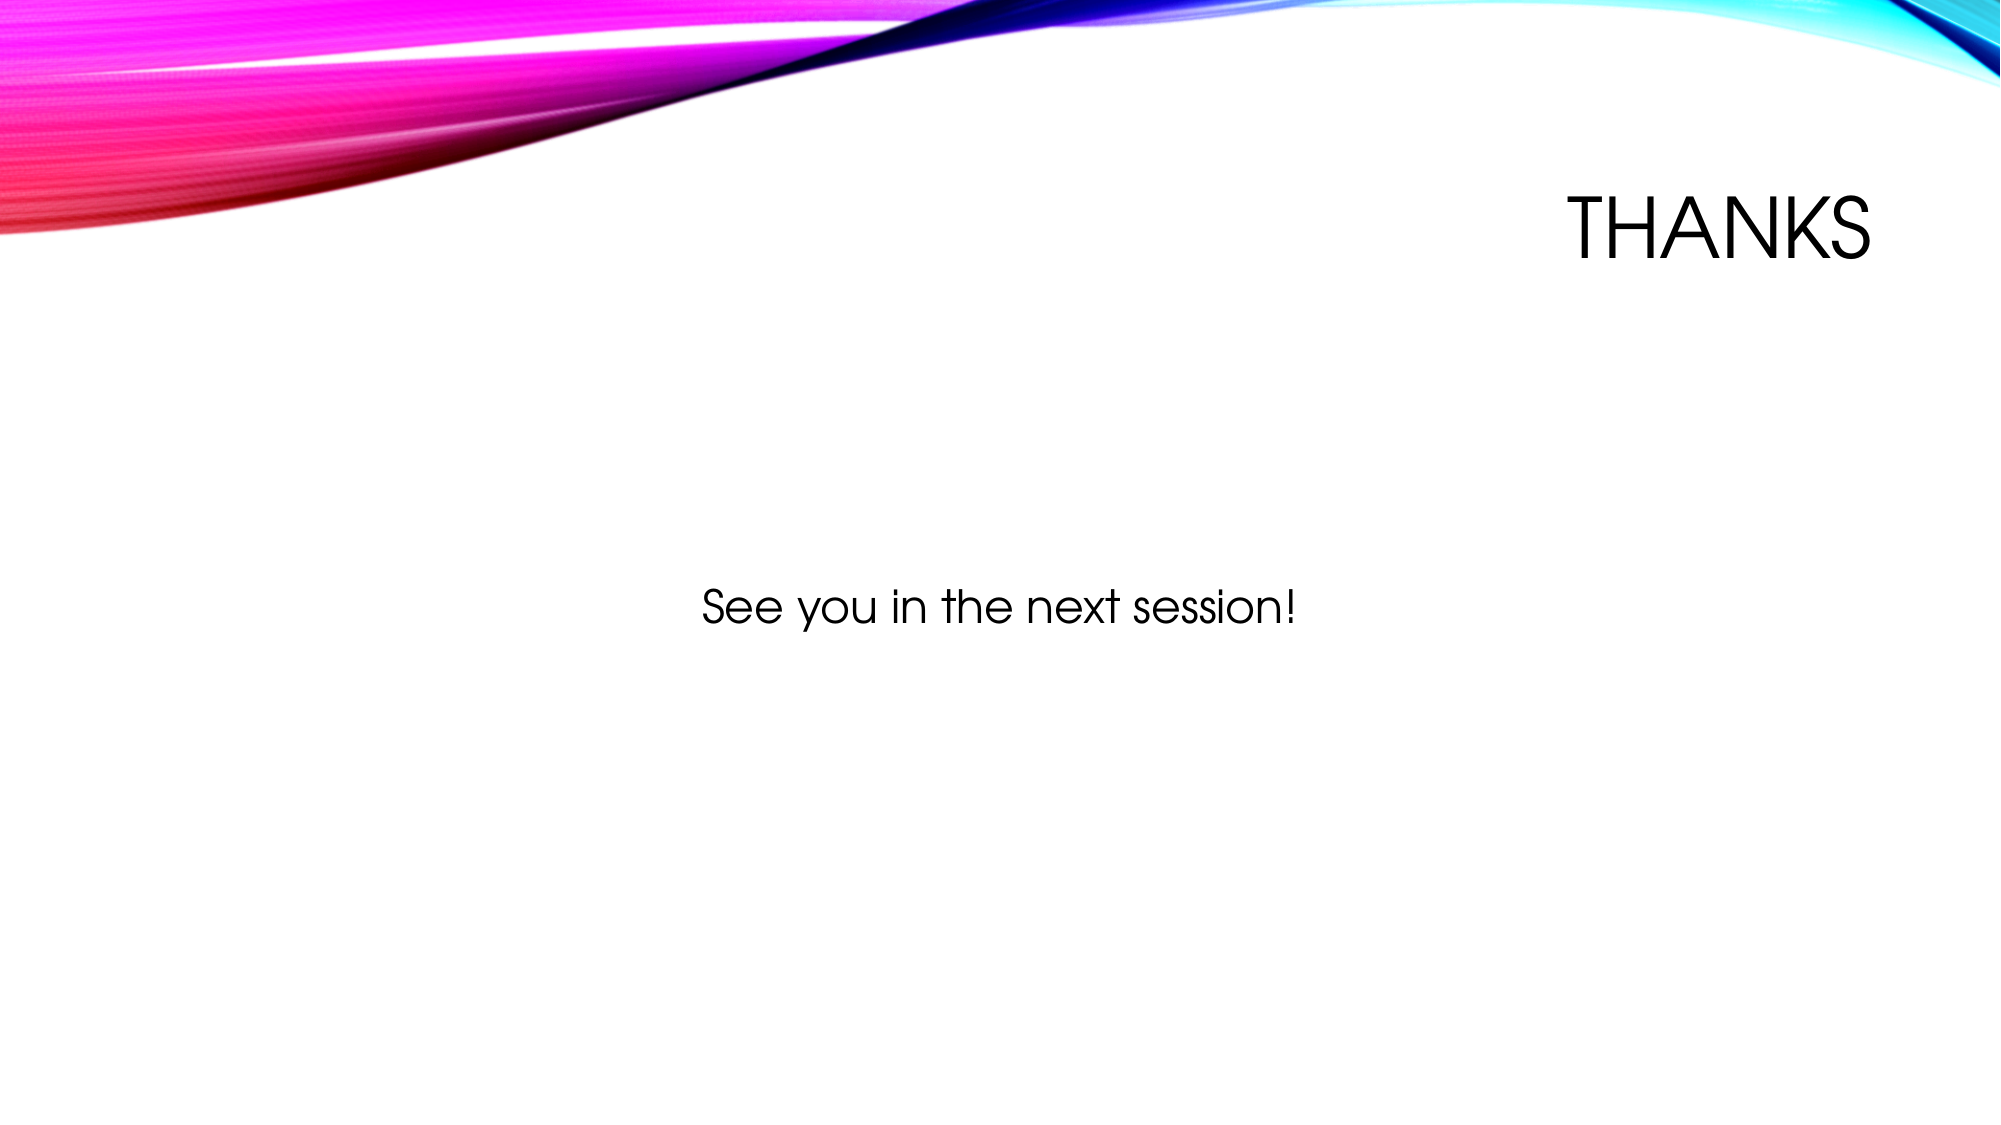

# Thanks

See you in the next session!